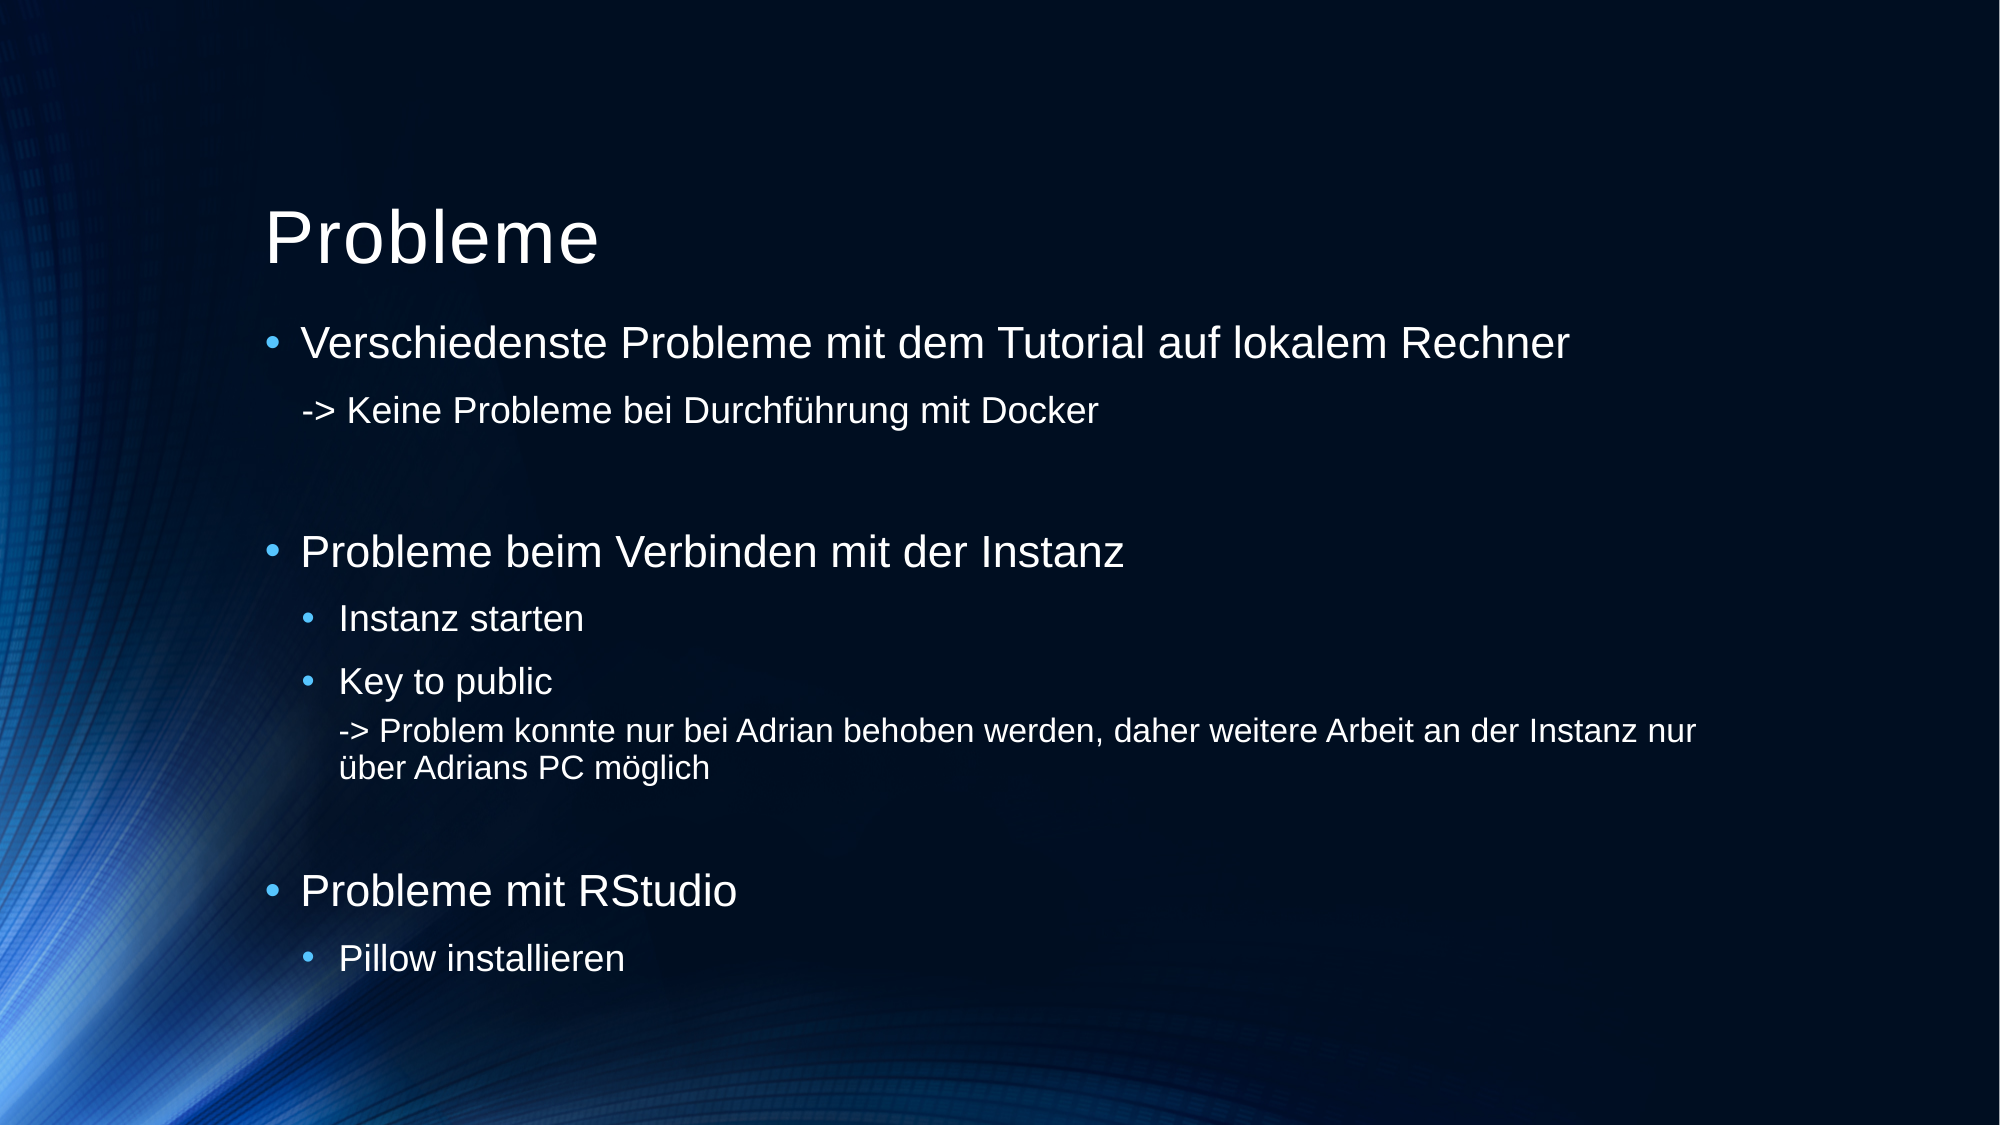

# Probleme
Verschiedenste Probleme mit dem Tutorial auf lokalem Rechner
-> Keine Probleme bei Durchführung mit Docker

Probleme beim Verbinden mit der Instanz
Instanz starten
Key to public
-> Problem konnte nur bei Adrian behoben werden, daher weitere Arbeit an der Instanz nur über Adrians PC möglich

Probleme mit RStudio
Pillow installieren